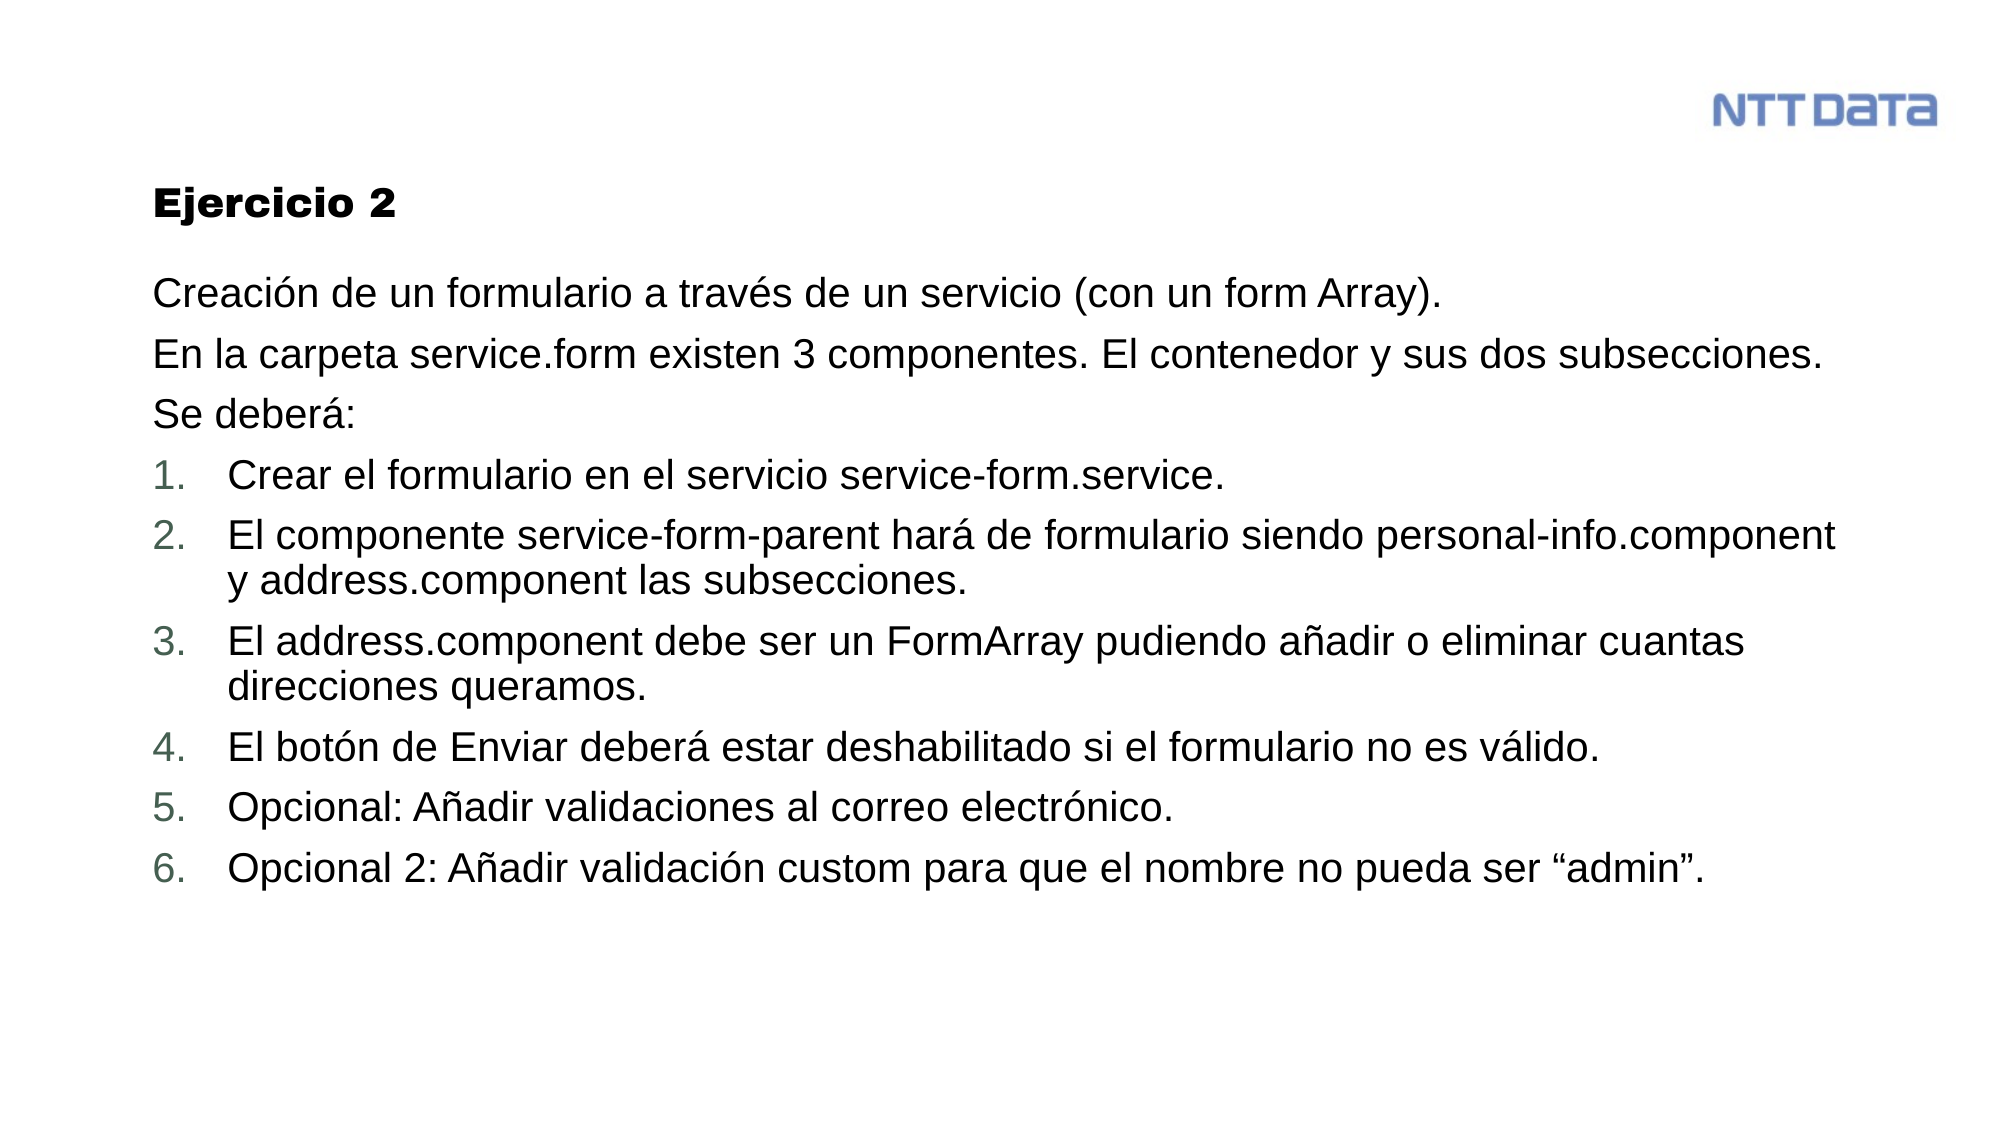

#
Ejercicio 2
Creación de un formulario a través de un servicio (con un form Array).
En la carpeta service.form existen 3 componentes. El contenedor y sus dos subsecciones.
Se deberá:
Crear el formulario en el servicio service-form.service.
El componente service-form-parent hará de formulario siendo personal-info.component y address.component las subsecciones.
El address.component debe ser un FormArray pudiendo añadir o eliminar cuantas direcciones queramos.
El botón de Enviar deberá estar deshabilitado si el formulario no es válido.
Opcional: Añadir validaciones al correo electrónico.
Opcional 2: Añadir validación custom para que el nombre no pueda ser “admin”.